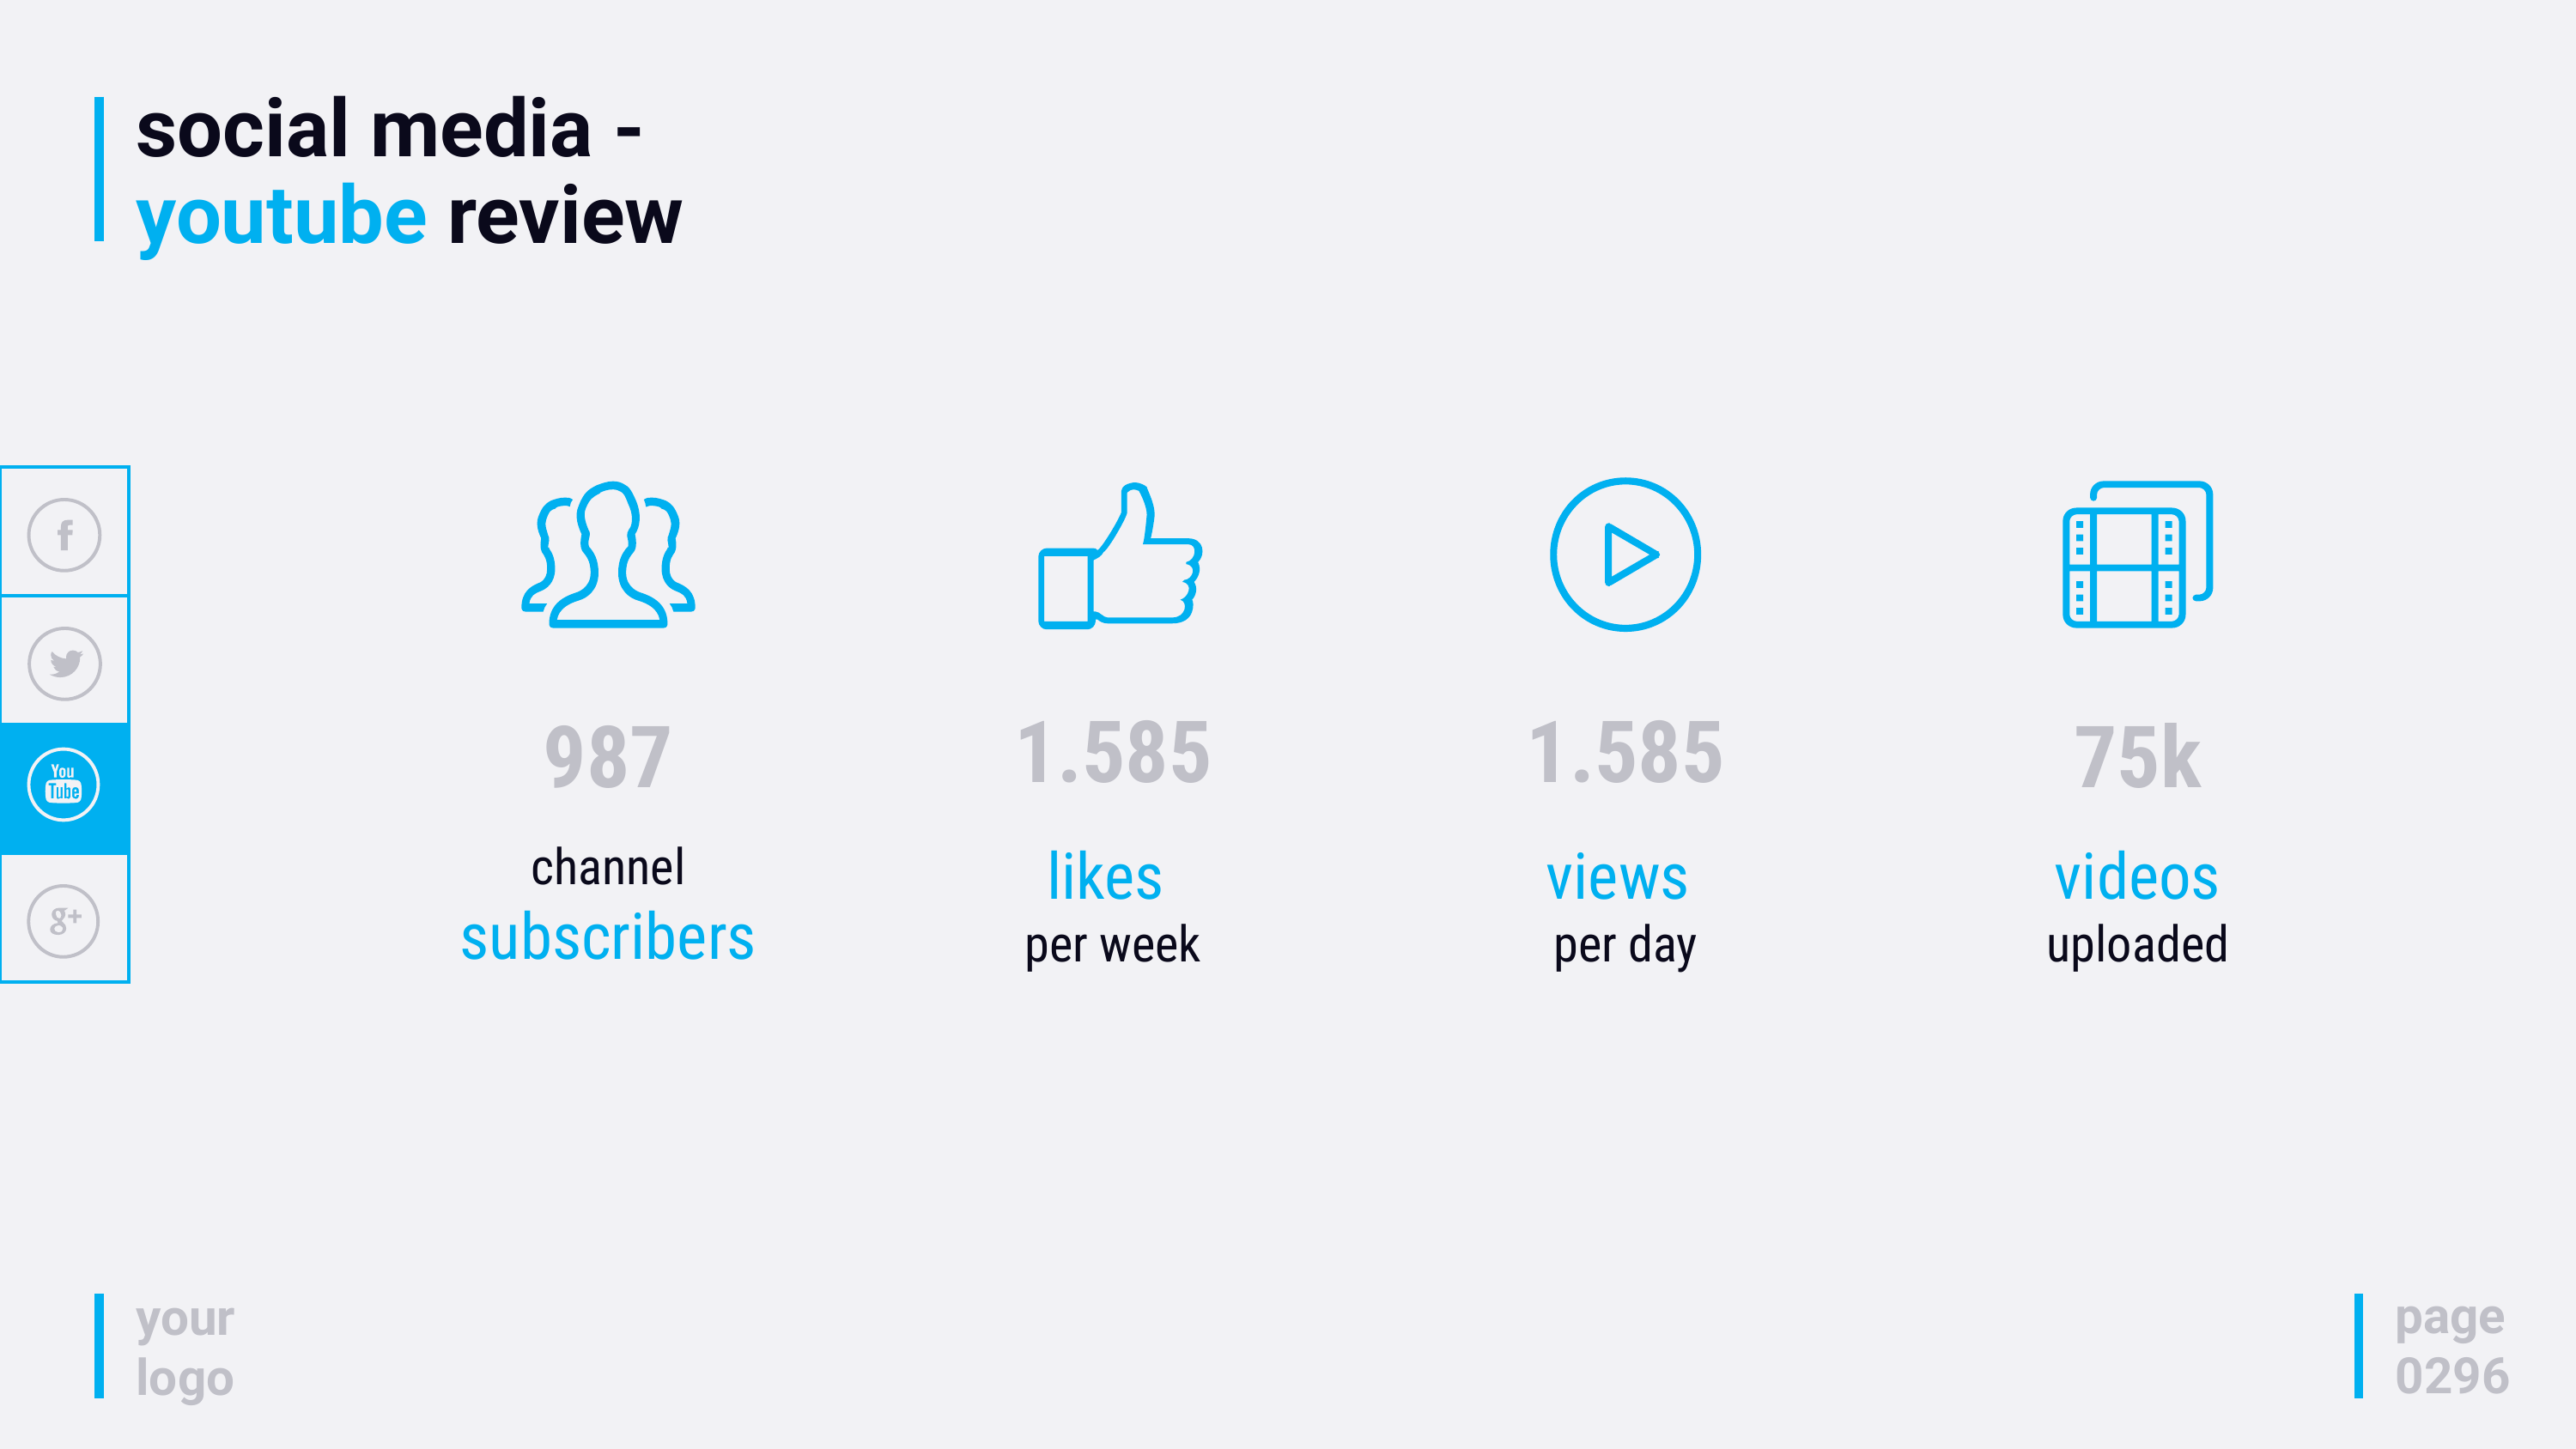

# social media - youtube review

1.585
views
per day

75k
videos
uploaded

1.585
likes
per week

987
channel
subscribers

page
0296